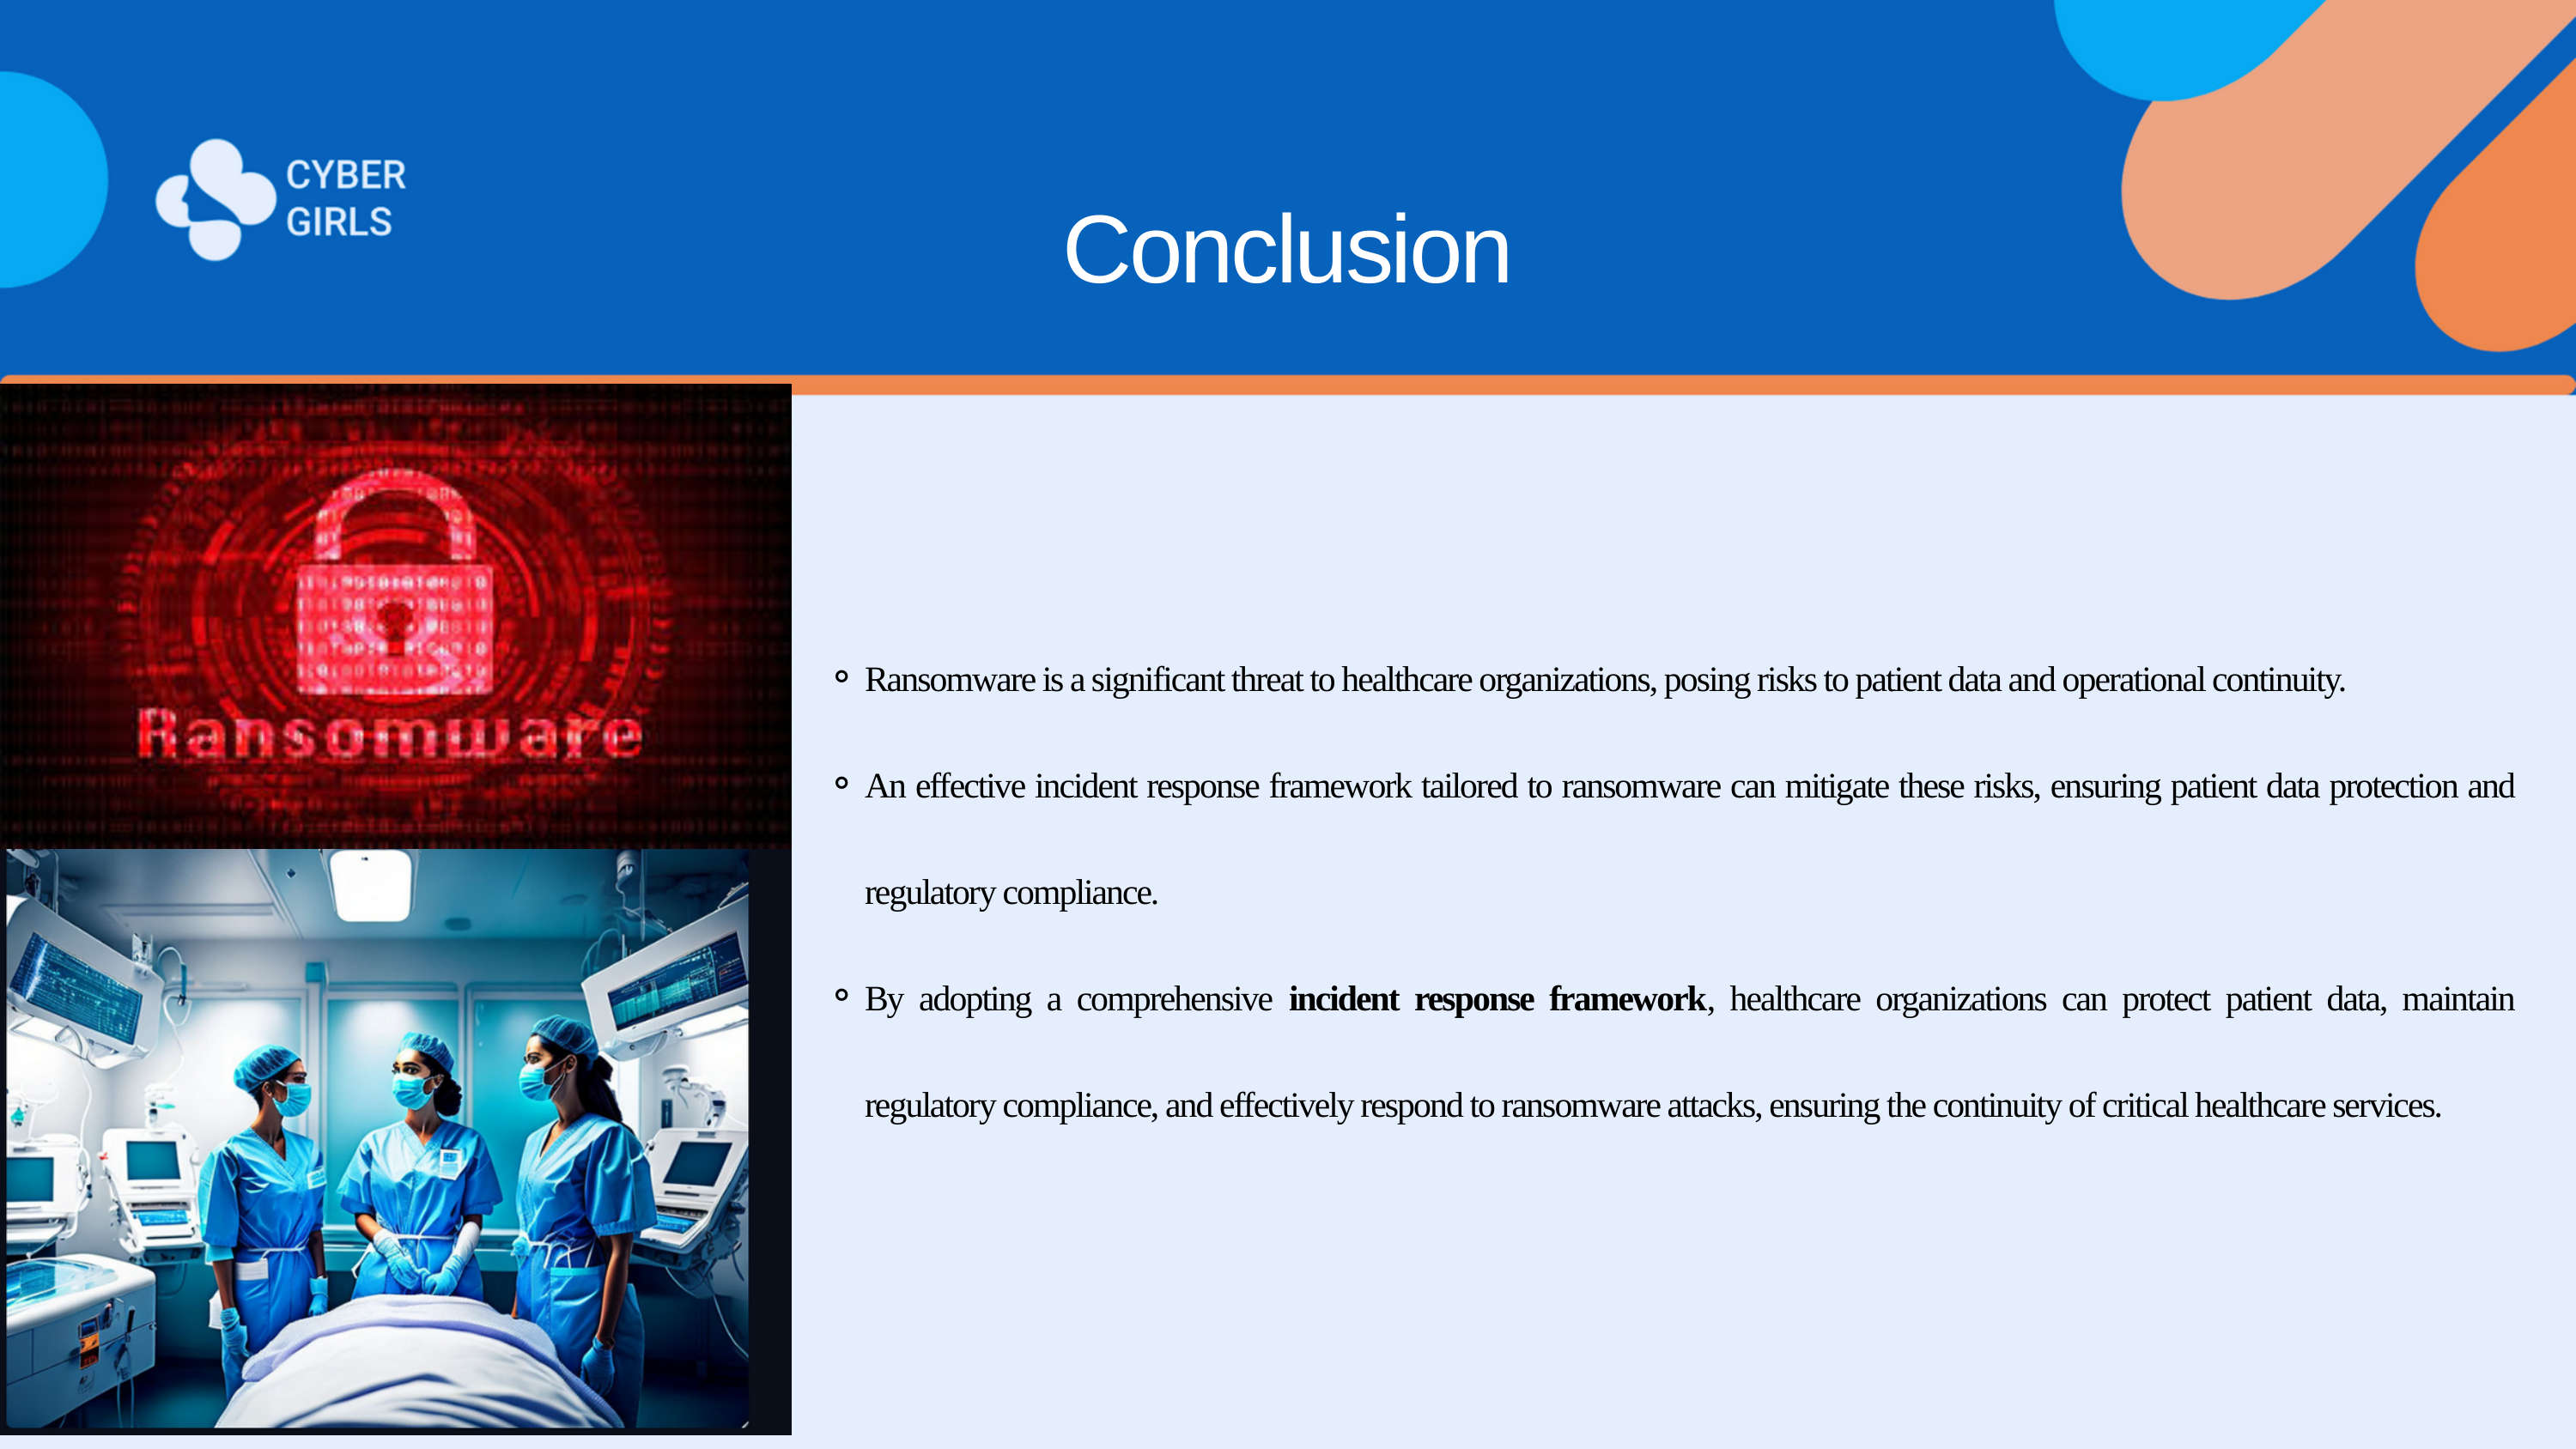

Conclusion

Ransomware is a significant threat to healthcare organizations, posing risks to patient data and operational continuity.
An effective incident response framework tailored to ransomware can mitigate these risks, ensuring patient data protection and regulatory compliance.
By adopting a comprehensive incident response framework, healthcare organizations can protect patient data, maintain regulatory compliance, and effectively respond to ransomware attacks, ensuring the continuity of critical healthcare services.